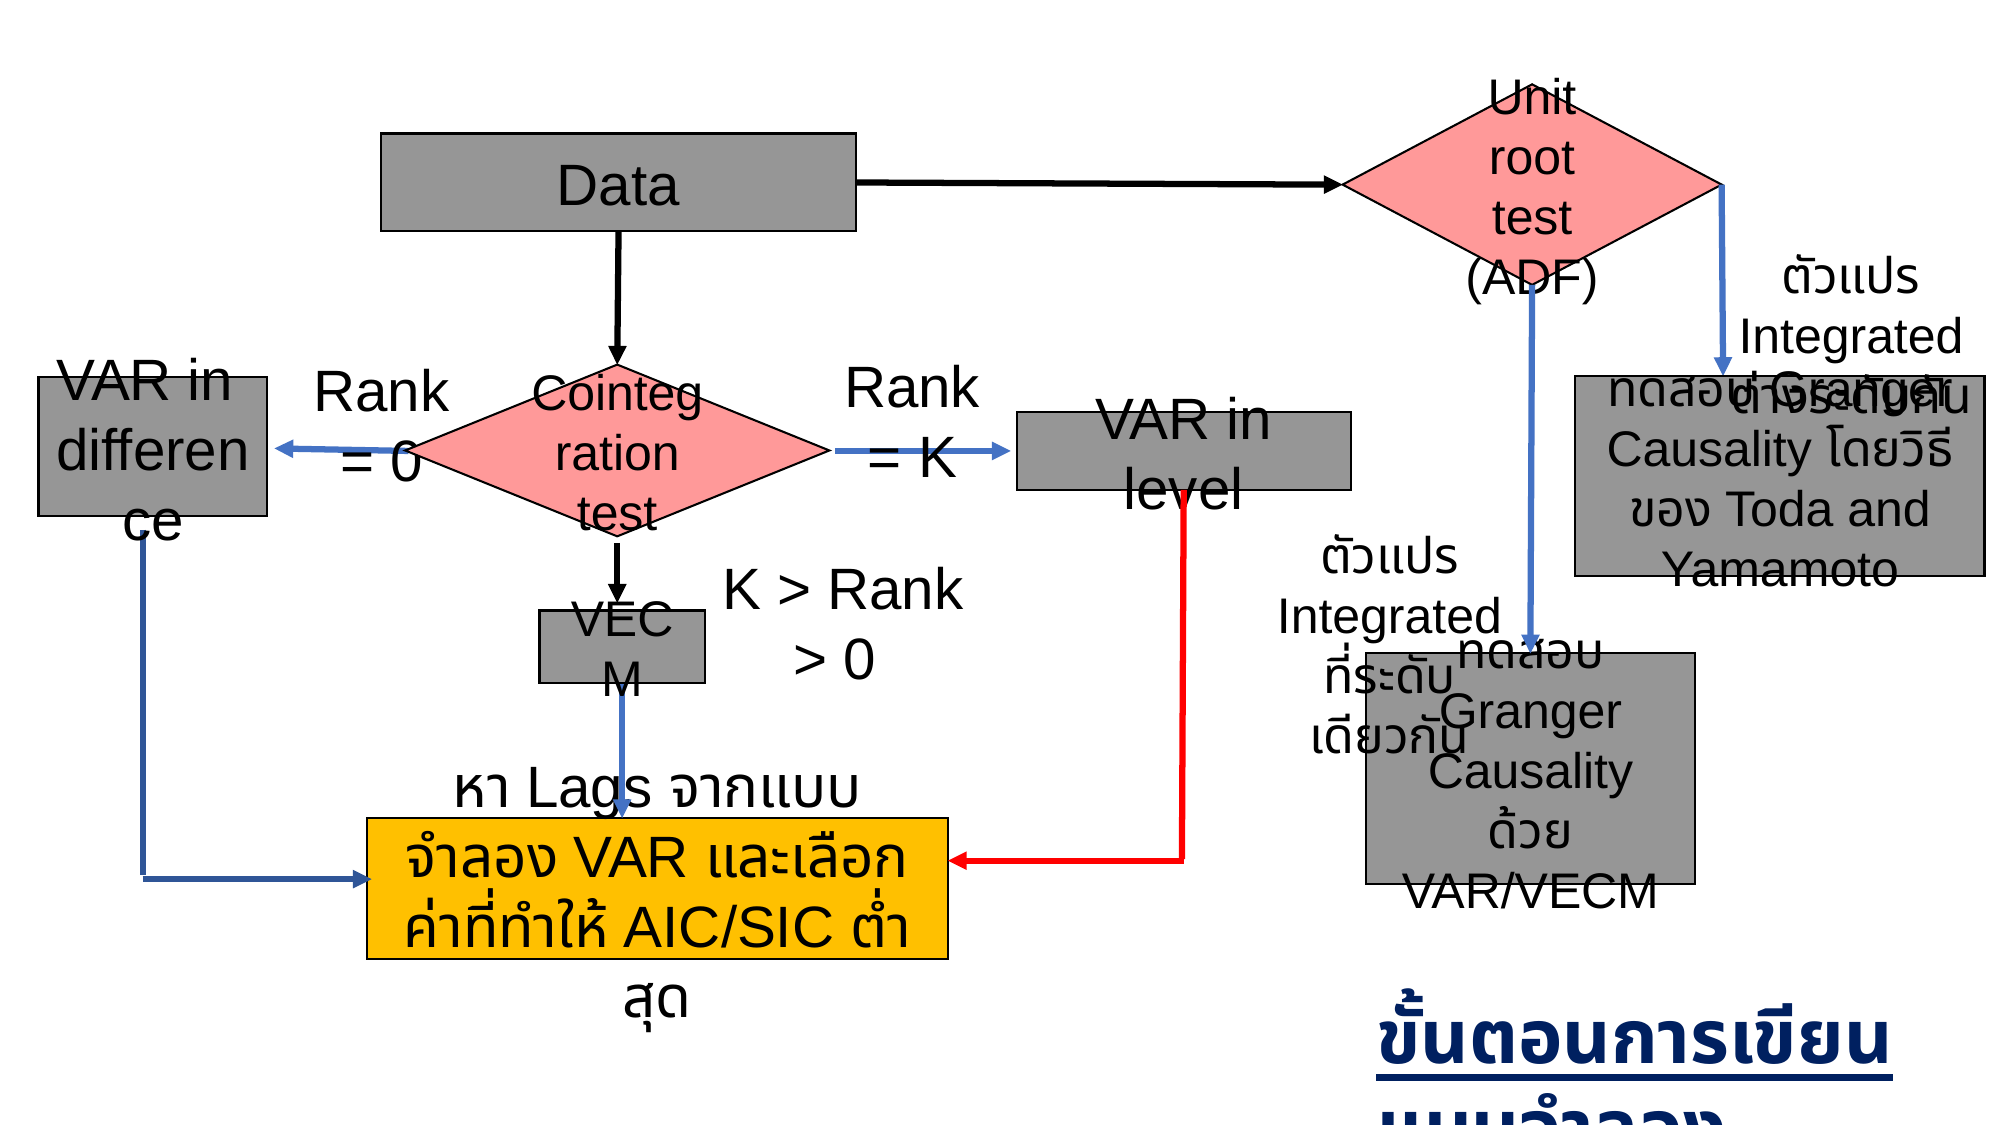

Unit root test (ADF)
Data
ตัวแปร Integrated ต่างระดับกัน
Rank = K
Rank = 0
Cointegration test
ทดสอบ Granger Causality โดยวิธีของ Toda and Yamamoto
VAR in
difference
VAR in level
ตัวแปร Integrated
ที่ระดับเดียวกัน
K > Rank > 0
VECM
ทดสอบ Granger Causality ด้วย VAR/VECM
หา Lags จากแบบจำลอง VAR และเลือก ค่าที่ทำให้ AIC/SIC ต่ำสุด
ขั้นตอนการเขียนแบบจำลอง